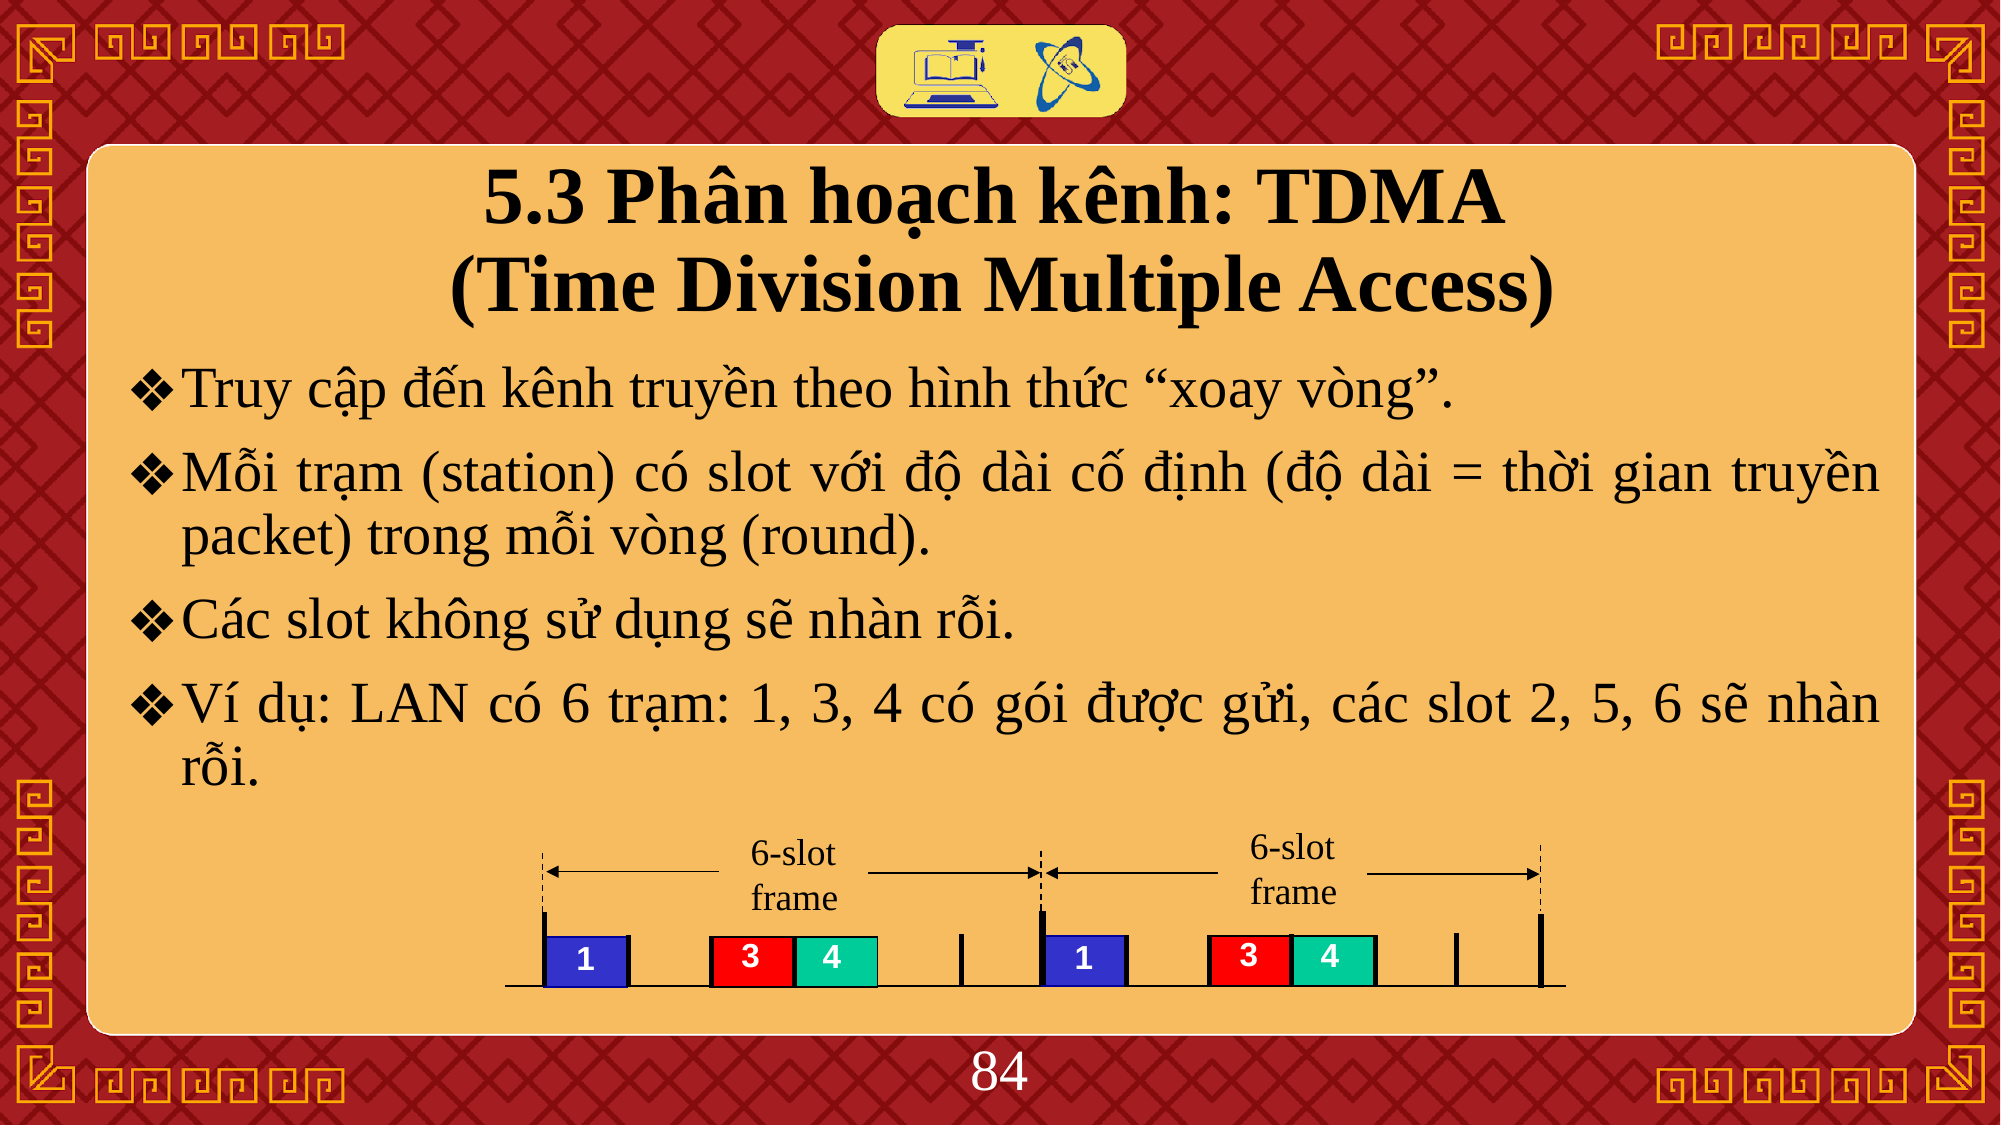

# 5.3 Phân hoạch kênh: TDMA (Time Division Multiple Access)
Truy cập đến kênh truyền theo hình thức “xoay vòng”.
Mỗi trạm (station) có slot với độ dài cố định (độ dài = thời gian truyền packet) trong mỗi vòng (round).
Các slot không sử dụng sẽ nhàn rỗi.
Ví dụ: LAN có 6 trạm: 1, 3, 4 có gói được gửi, các slot 2, 5, 6 sẽ nhàn rỗi.
6-slot
frame
6-slot
frame
3
3
4
4
1
1

84